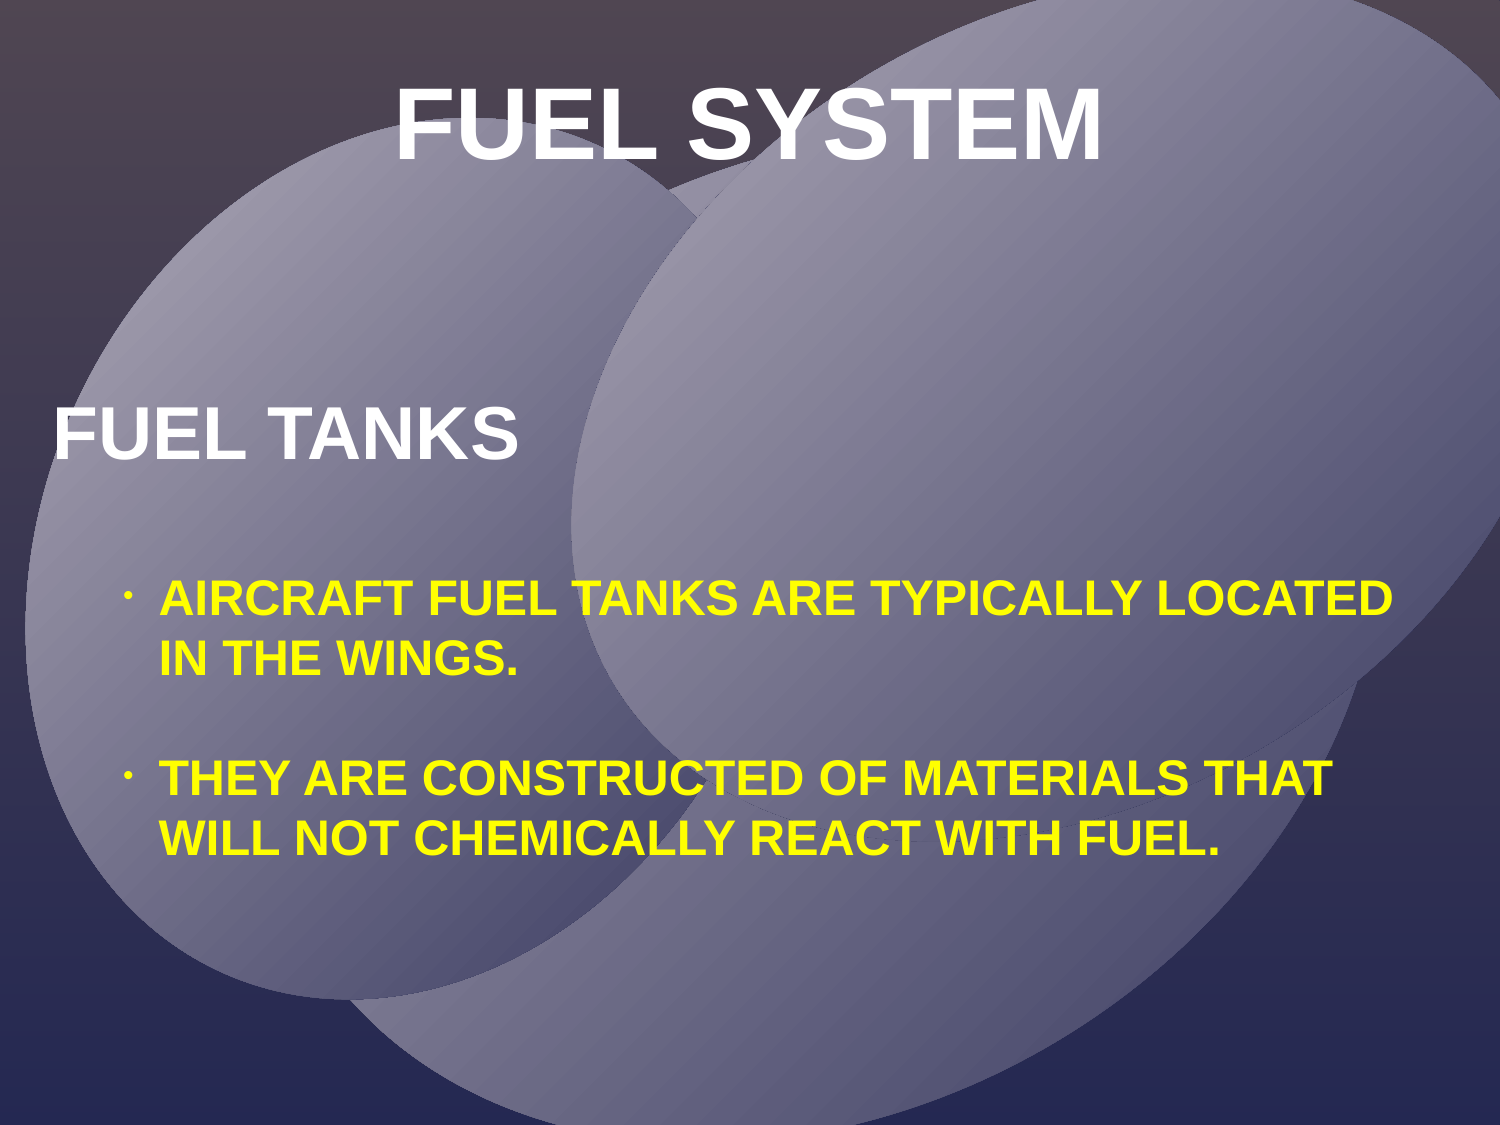

FUEL SYSTEM
FUEL TANKS

AIRCRAFT FUEL TANKS ARE TYPICALLY LOCATED IN THE WINGS.

THEY ARE CONSTRUCTED OF MATERIALS THAT WILL NOT CHEMICALLY REACT WITH FUEL.